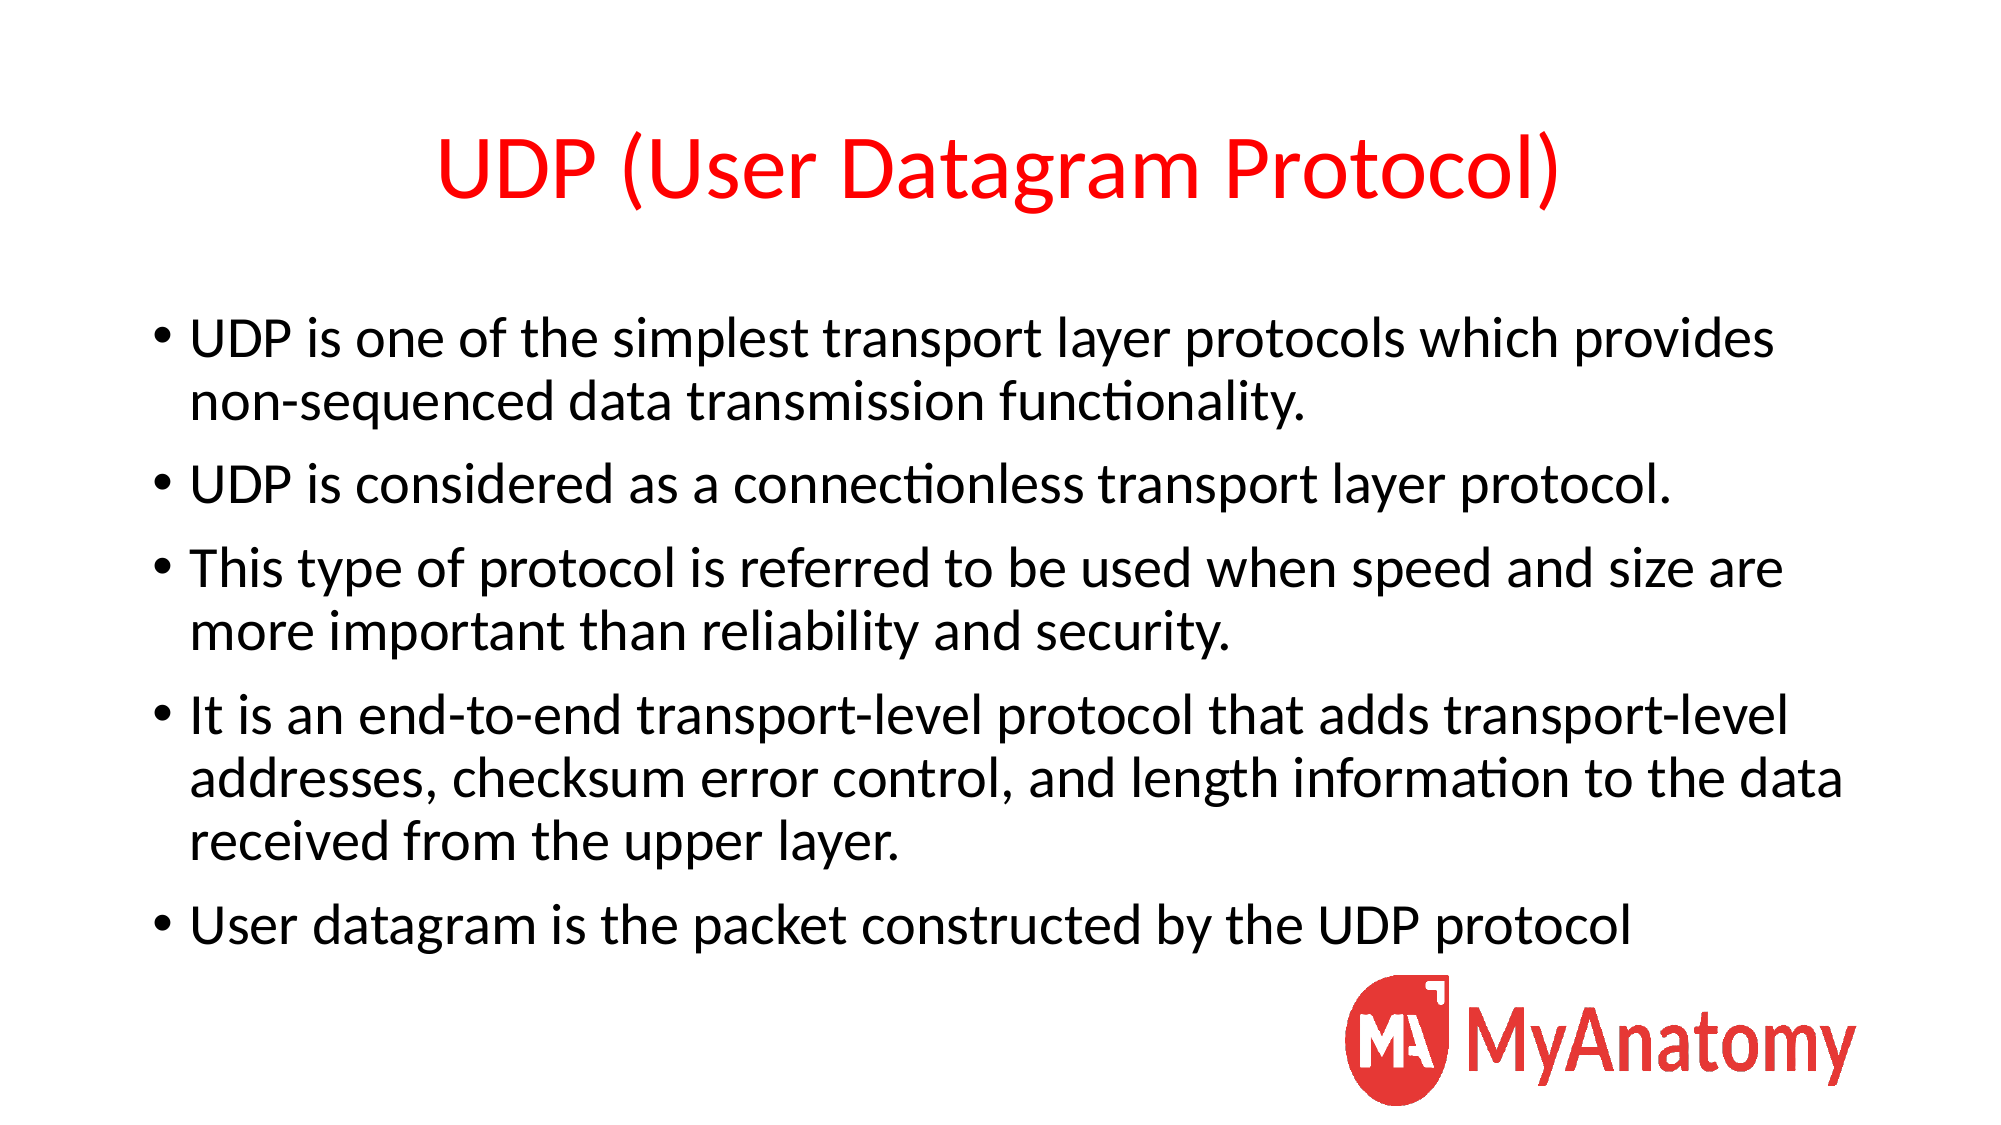

# UDP (User Datagram Protocol)
UDP is one of the simplest transport layer protocols which provides non-sequenced data transmission functionality.
UDP is considered as a connectionless transport layer protocol.
This type of protocol is referred to be used when speed and size are more important than reliability and security.
It is an end-to-end transport-level protocol that adds transport-level addresses, checksum error control, and length information to the data received from the upper layer.
User datagram is the packet constructed by the UDP protocol